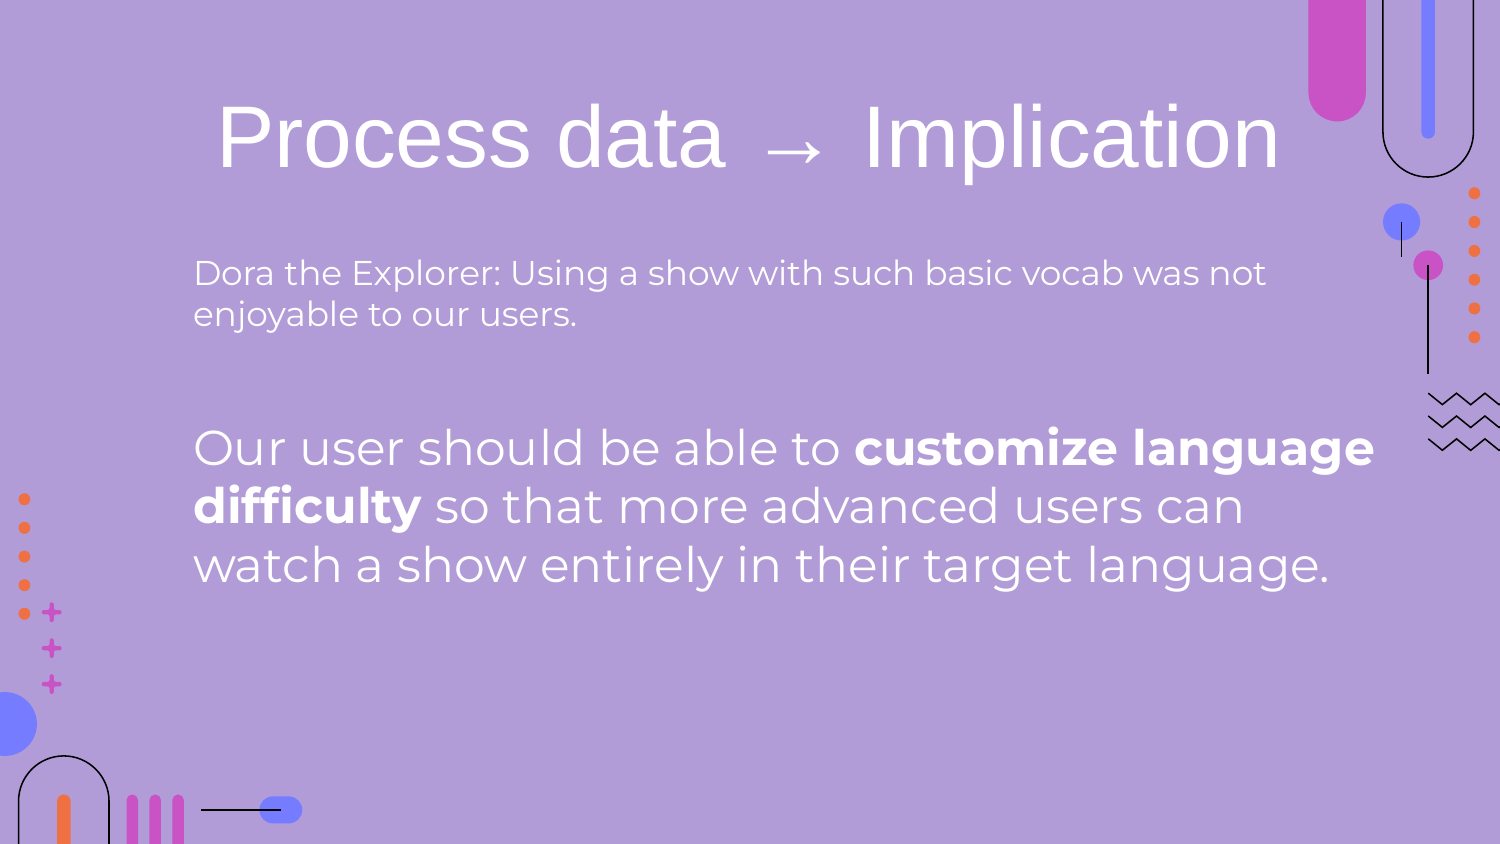

# Process data → Implication
Dora the Explorer: Using a show with such basic vocab was not enjoyable to our users.

Our user should be able to customize language difficulty so that more advanced users can watch a show entirely in their target language.